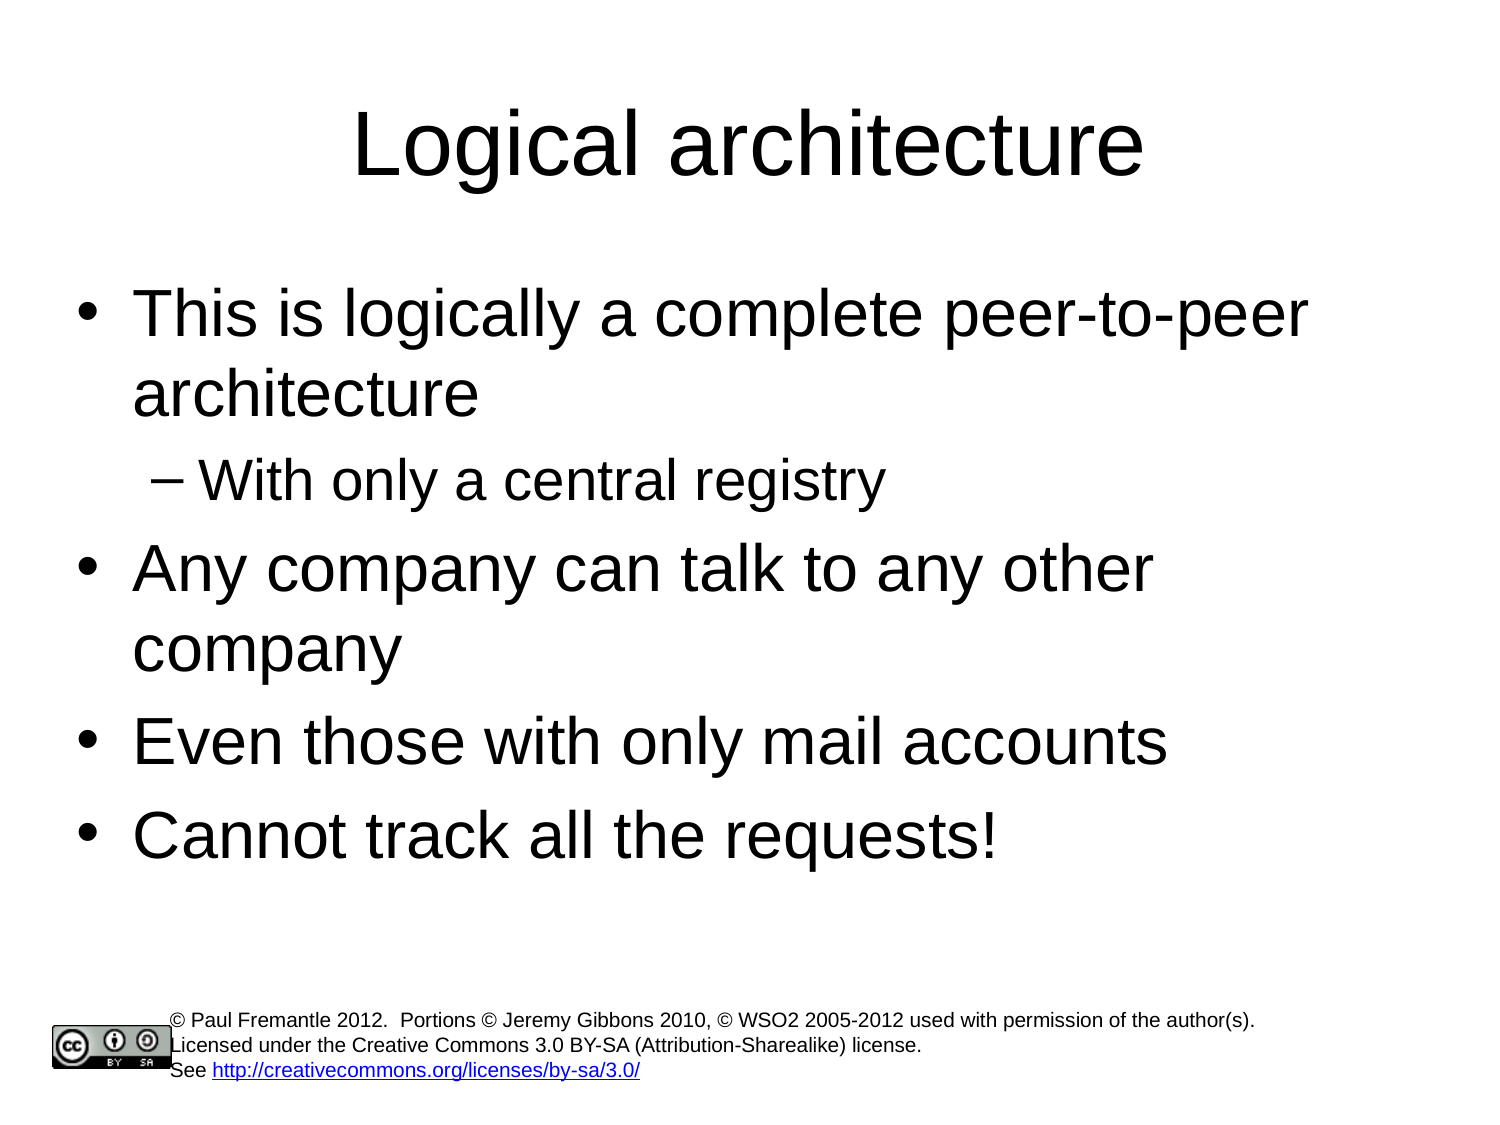

# Logical architecture
This is logically a complete peer-to-peer architecture
With only a central registry
Any company can talk to any other company
Even those with only mail accounts
Cannot track all the requests!